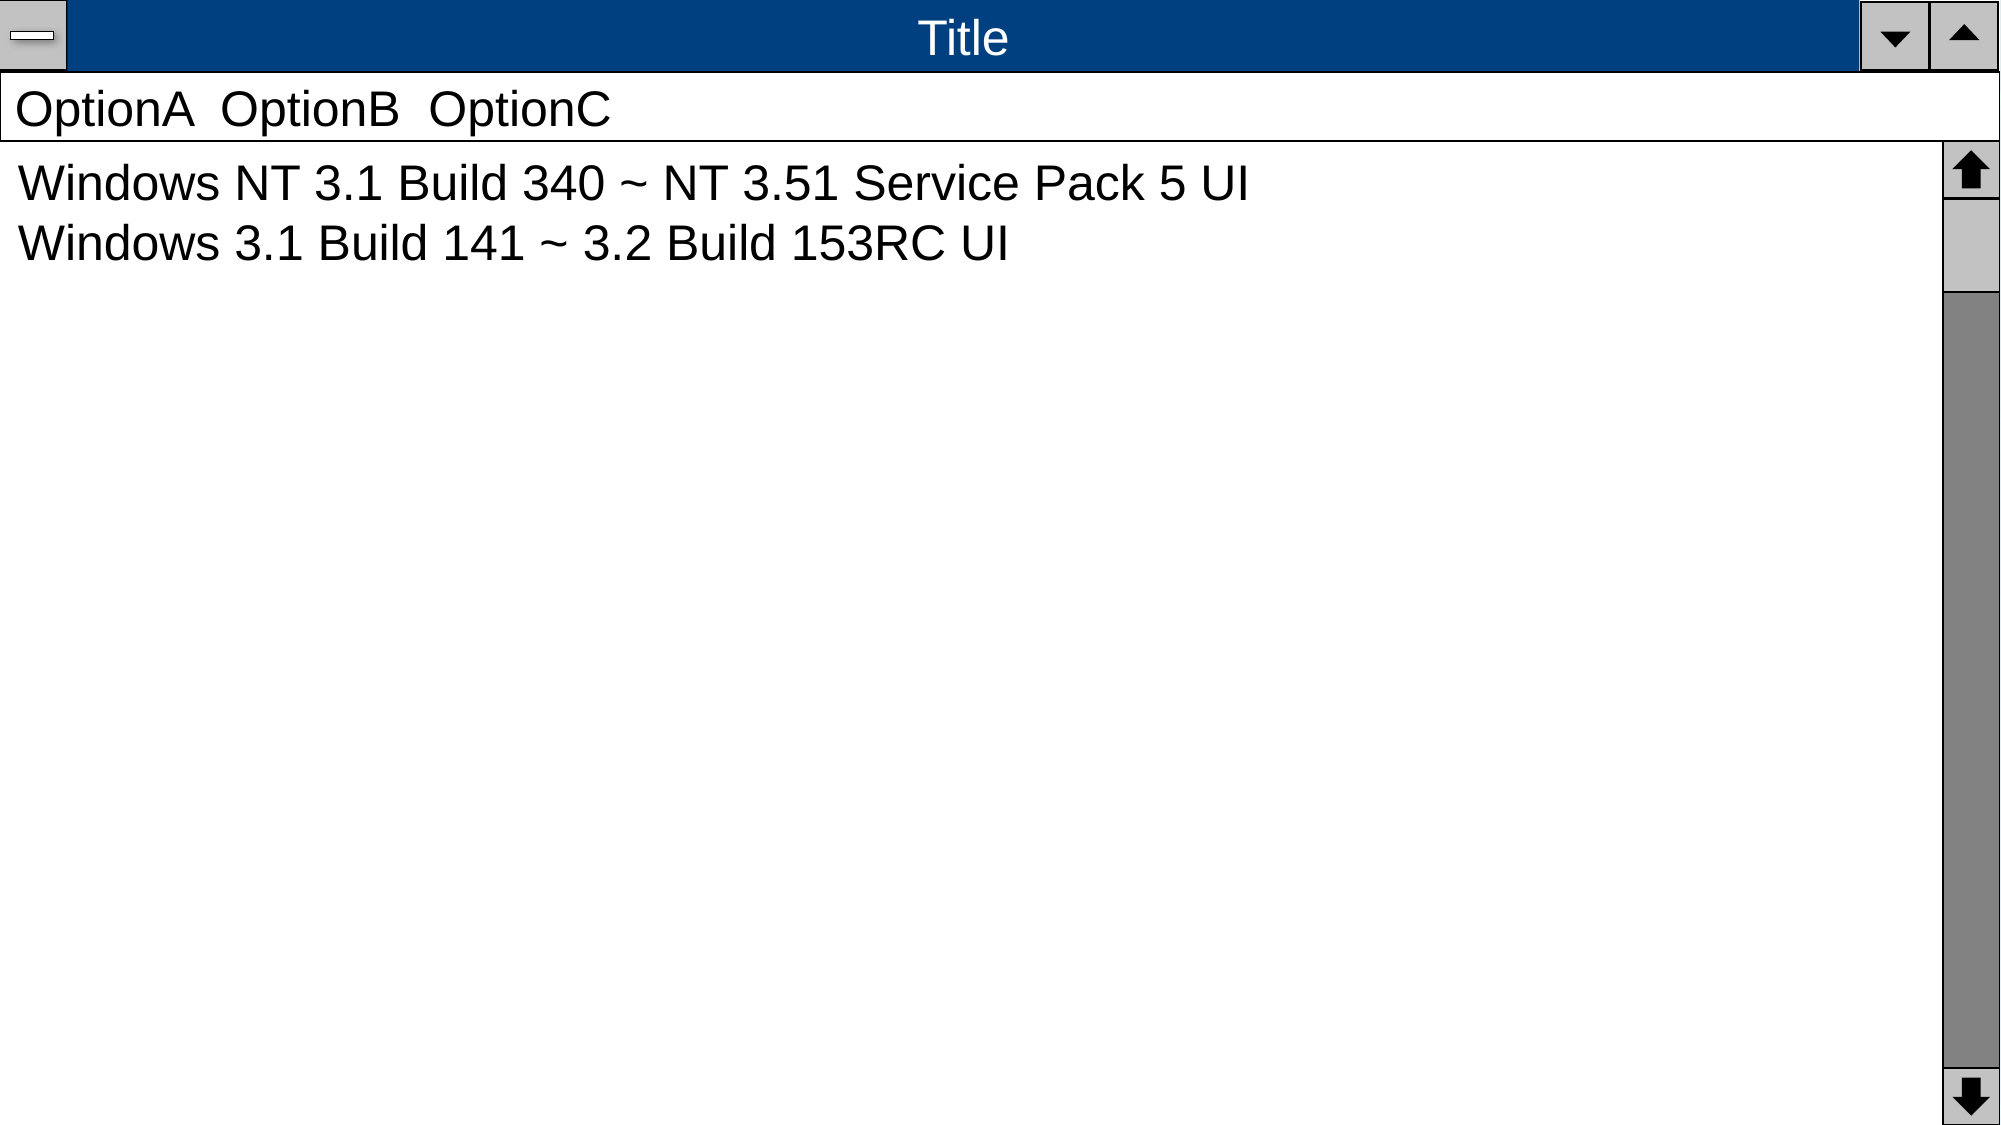

Title

OptionA  OptionB  OptionC

Windows NT 3.1 Build 340 ~ NT 3.51 Service Pack 5 UI
Windows 3.1 Build 141 ~ 3.2 Build 153RC UI